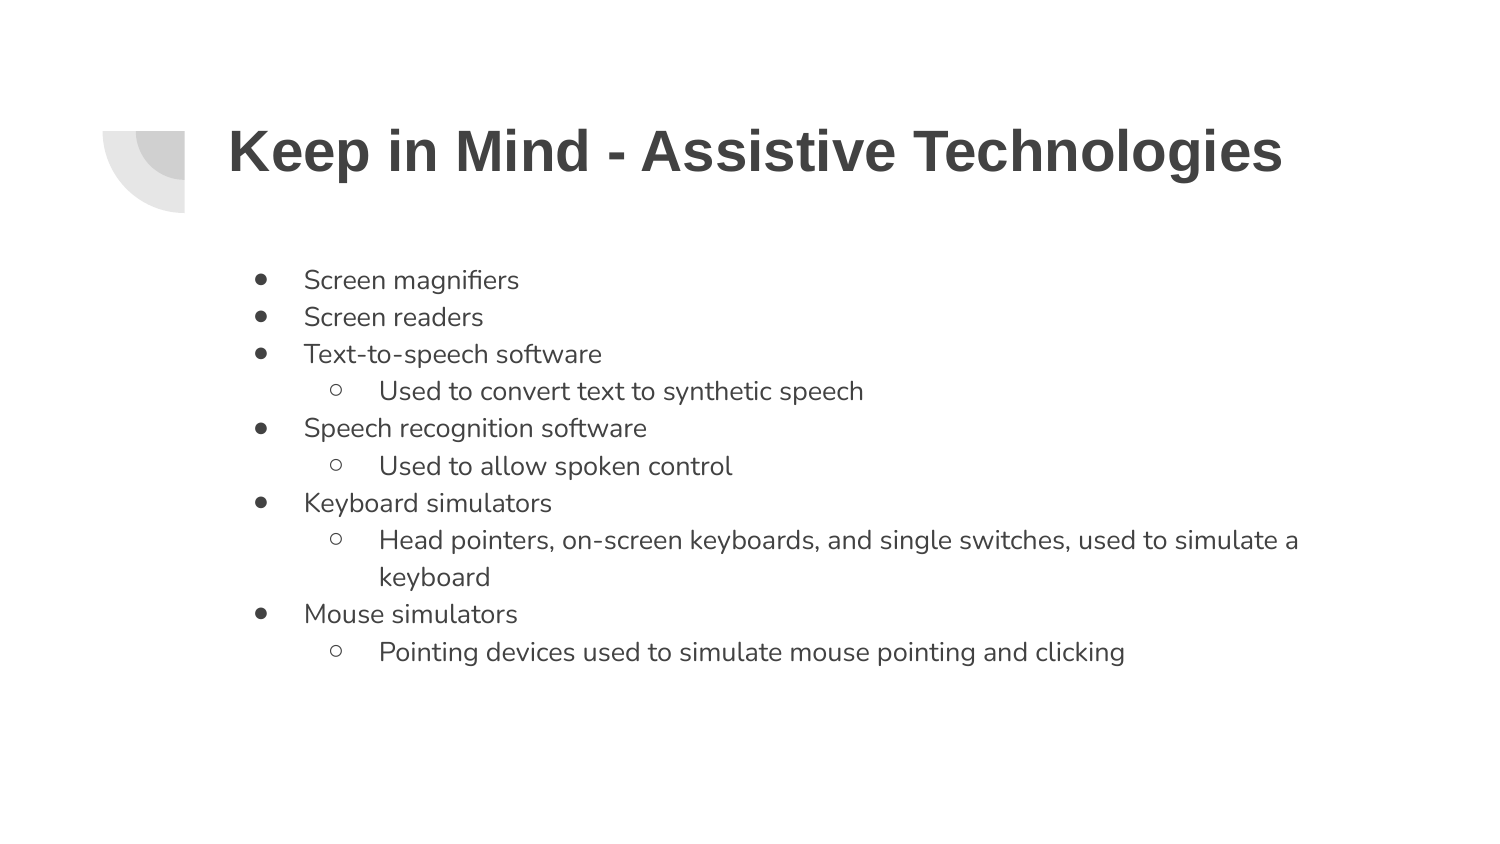

# Keep in Mind - Assistive Technologies
Screen magnifiers
Screen readers
Text-to-speech software
Used to convert text to synthetic speech
Speech recognition software
Used to allow spoken control
Keyboard simulators
Head pointers, on-screen keyboards, and single switches, used to simulate a keyboard
Mouse simulators
Pointing devices used to simulate mouse pointing and clicking